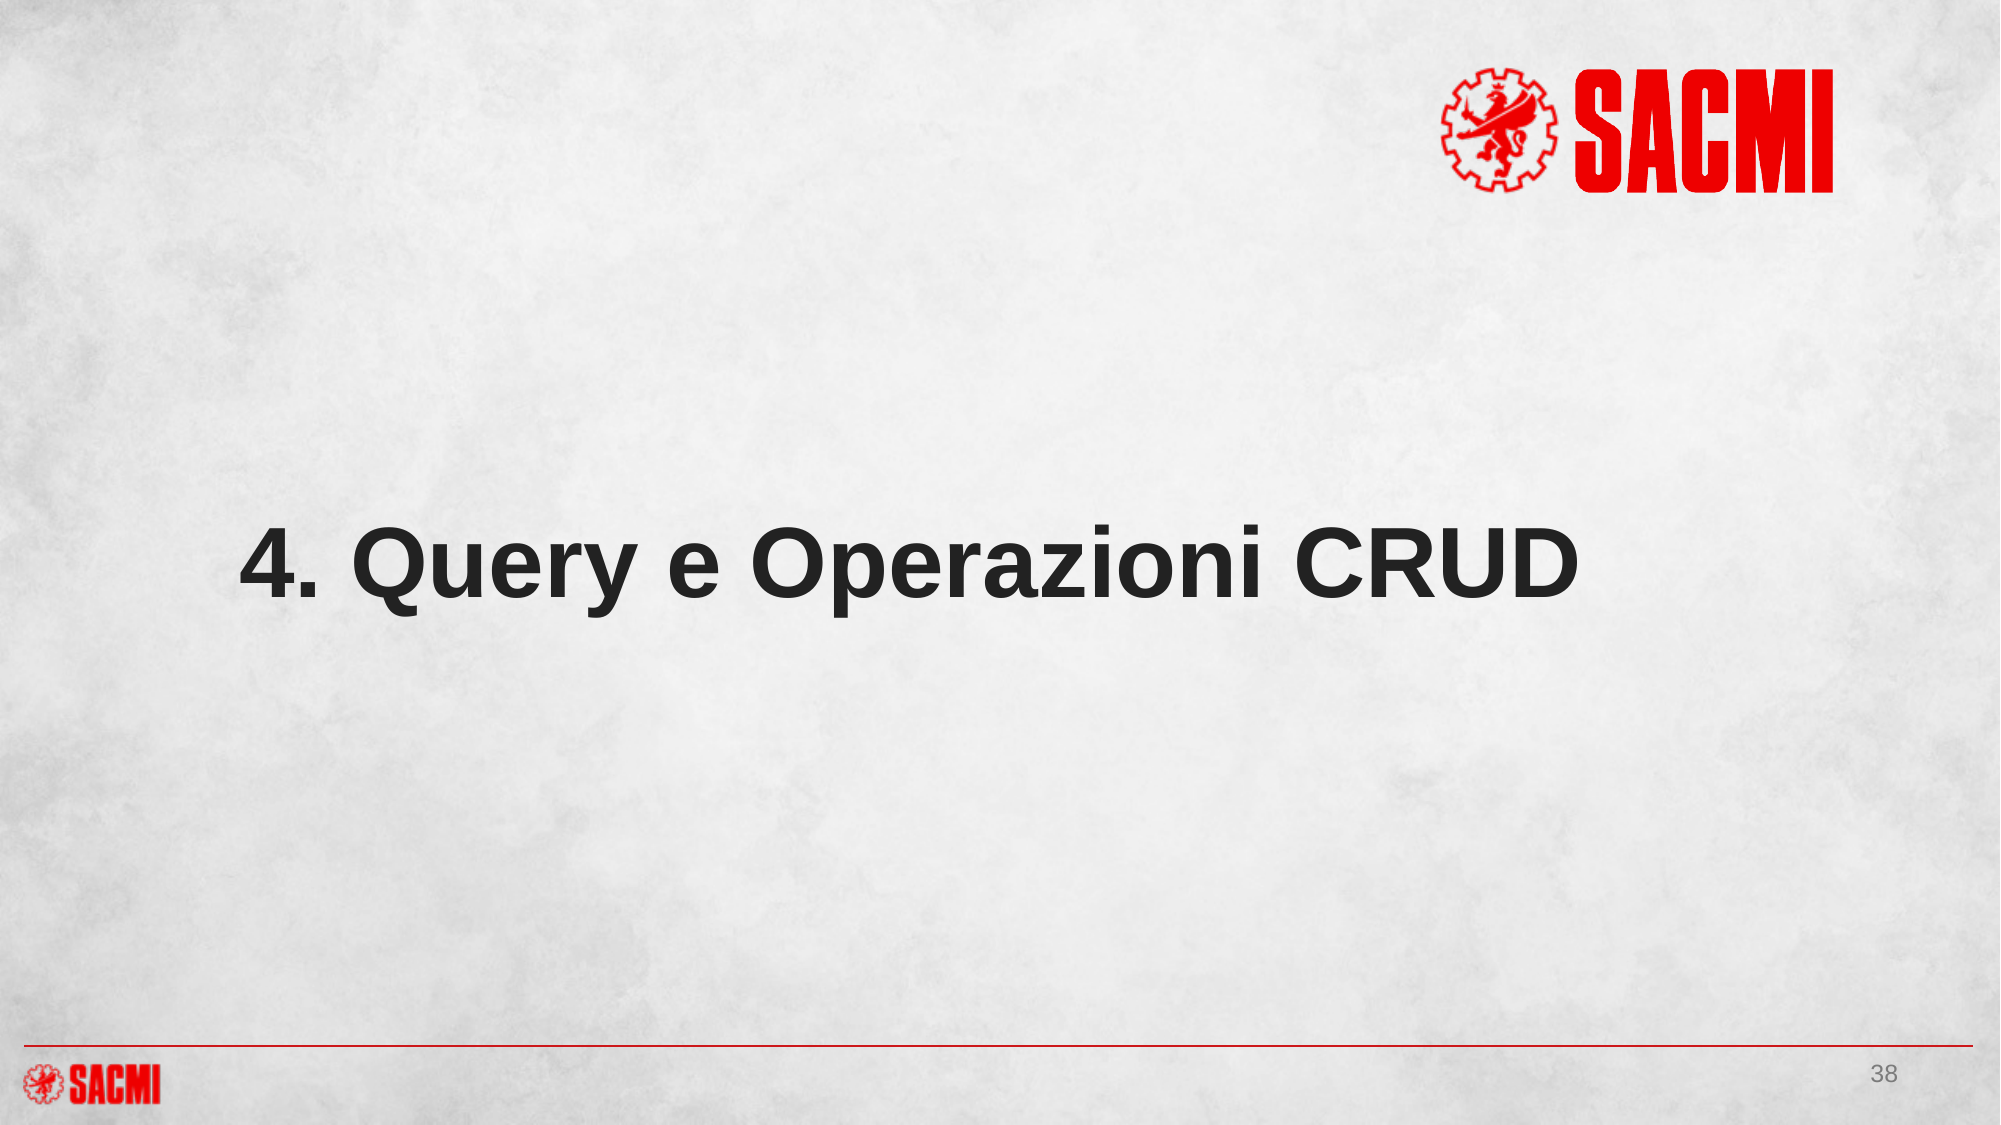

# 4. Query e Operazioni CRUD
38